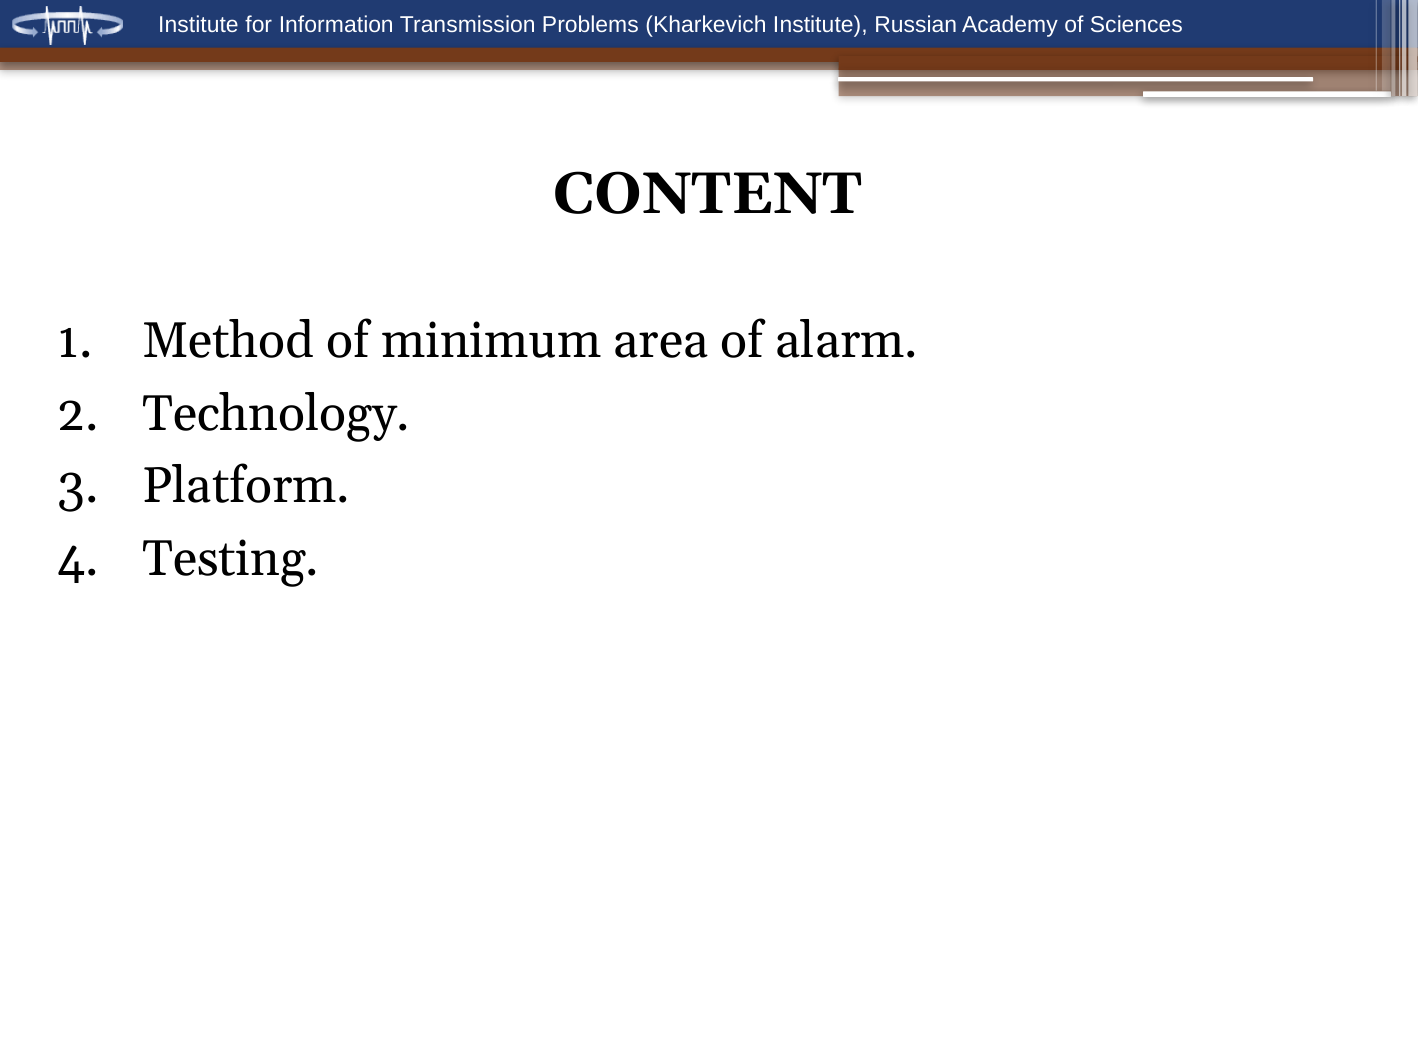

CONTENT

Method of minimum area of alarm.
Technology.
Platform.
Testing.